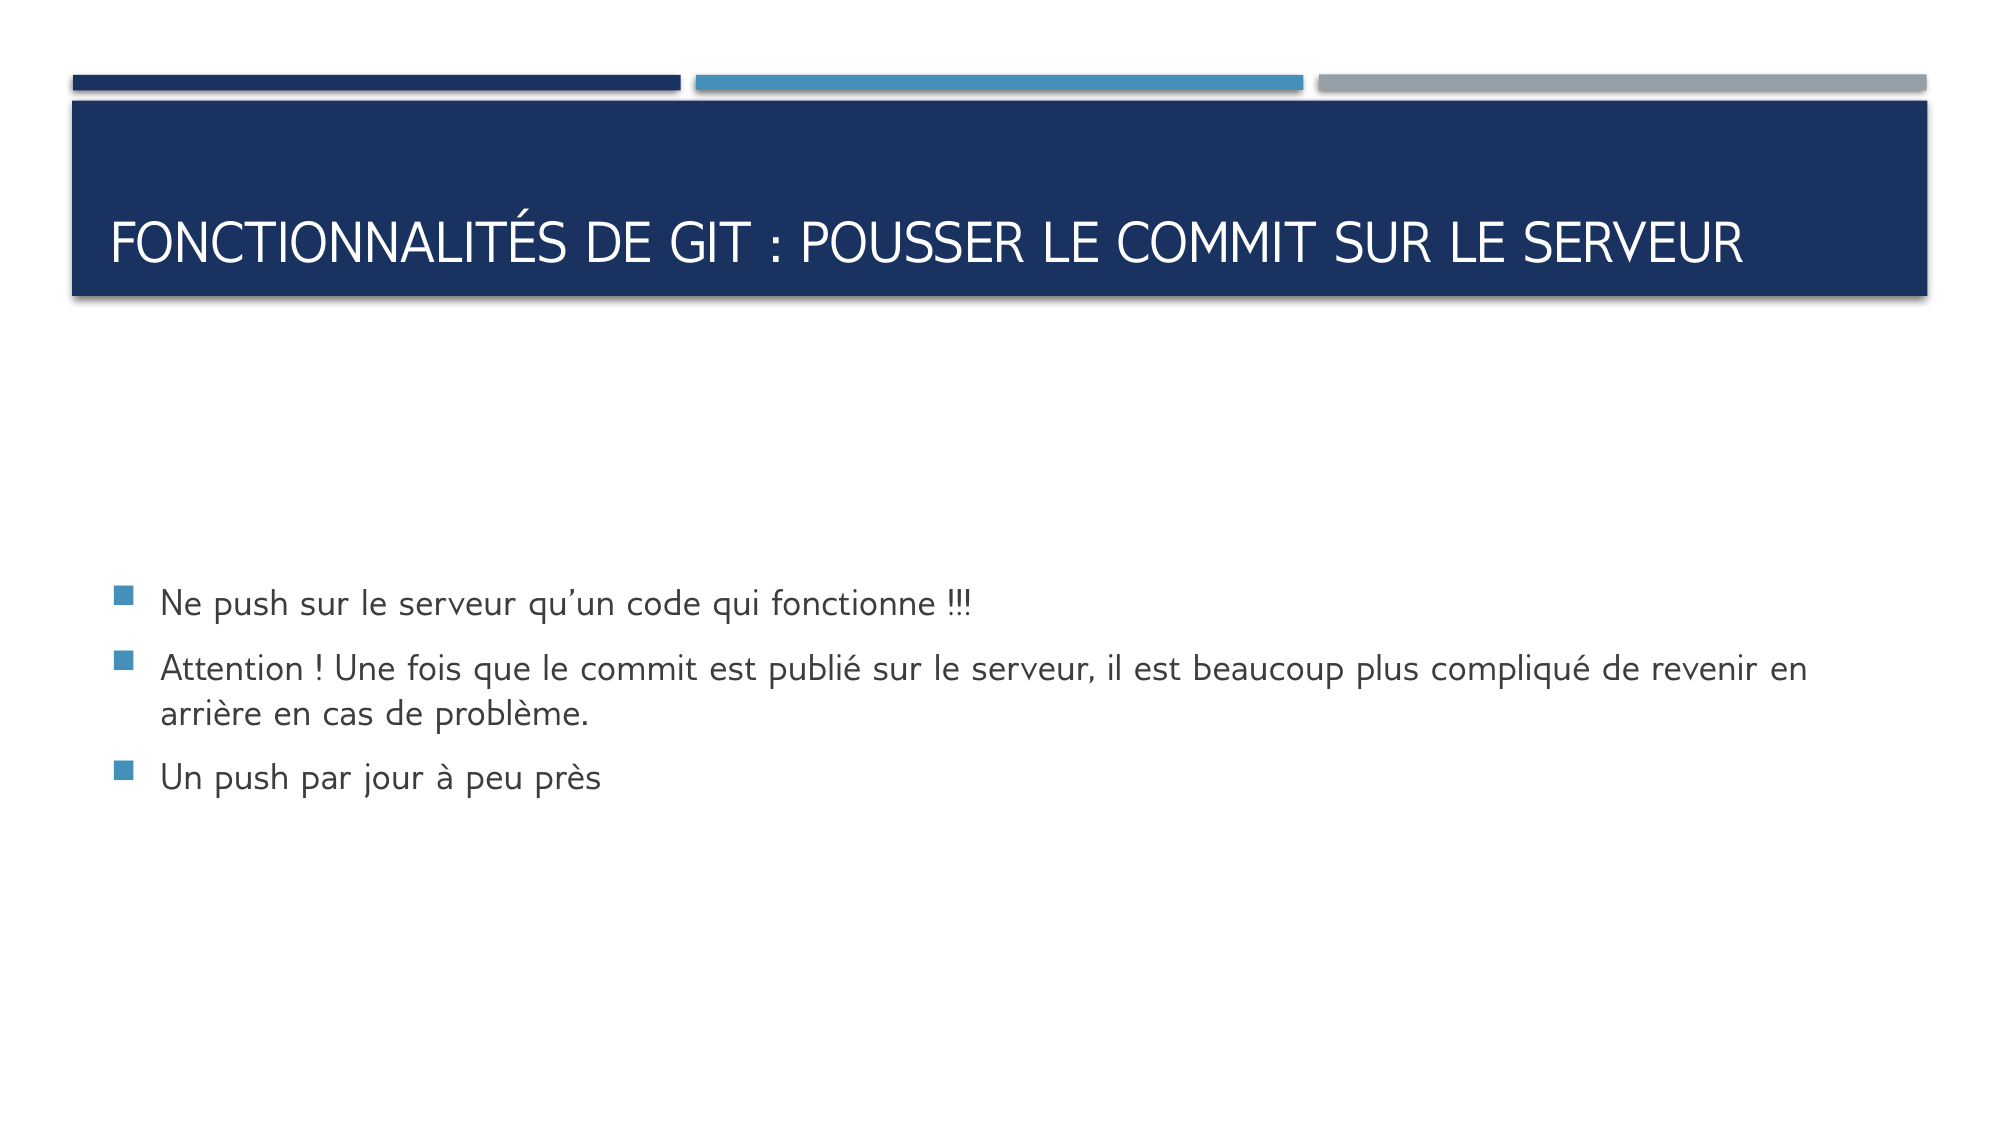

# Fonctionnalités de git : pousser le commit sur le serveur

Ne push sur le serveur qu’un code qui fonctionne !!!
Attention ! Une fois que le commit est publié sur le serveur, il est beaucoup plus compliqué de revenir en arrière en cas de problème.
Un push par jour à peu près